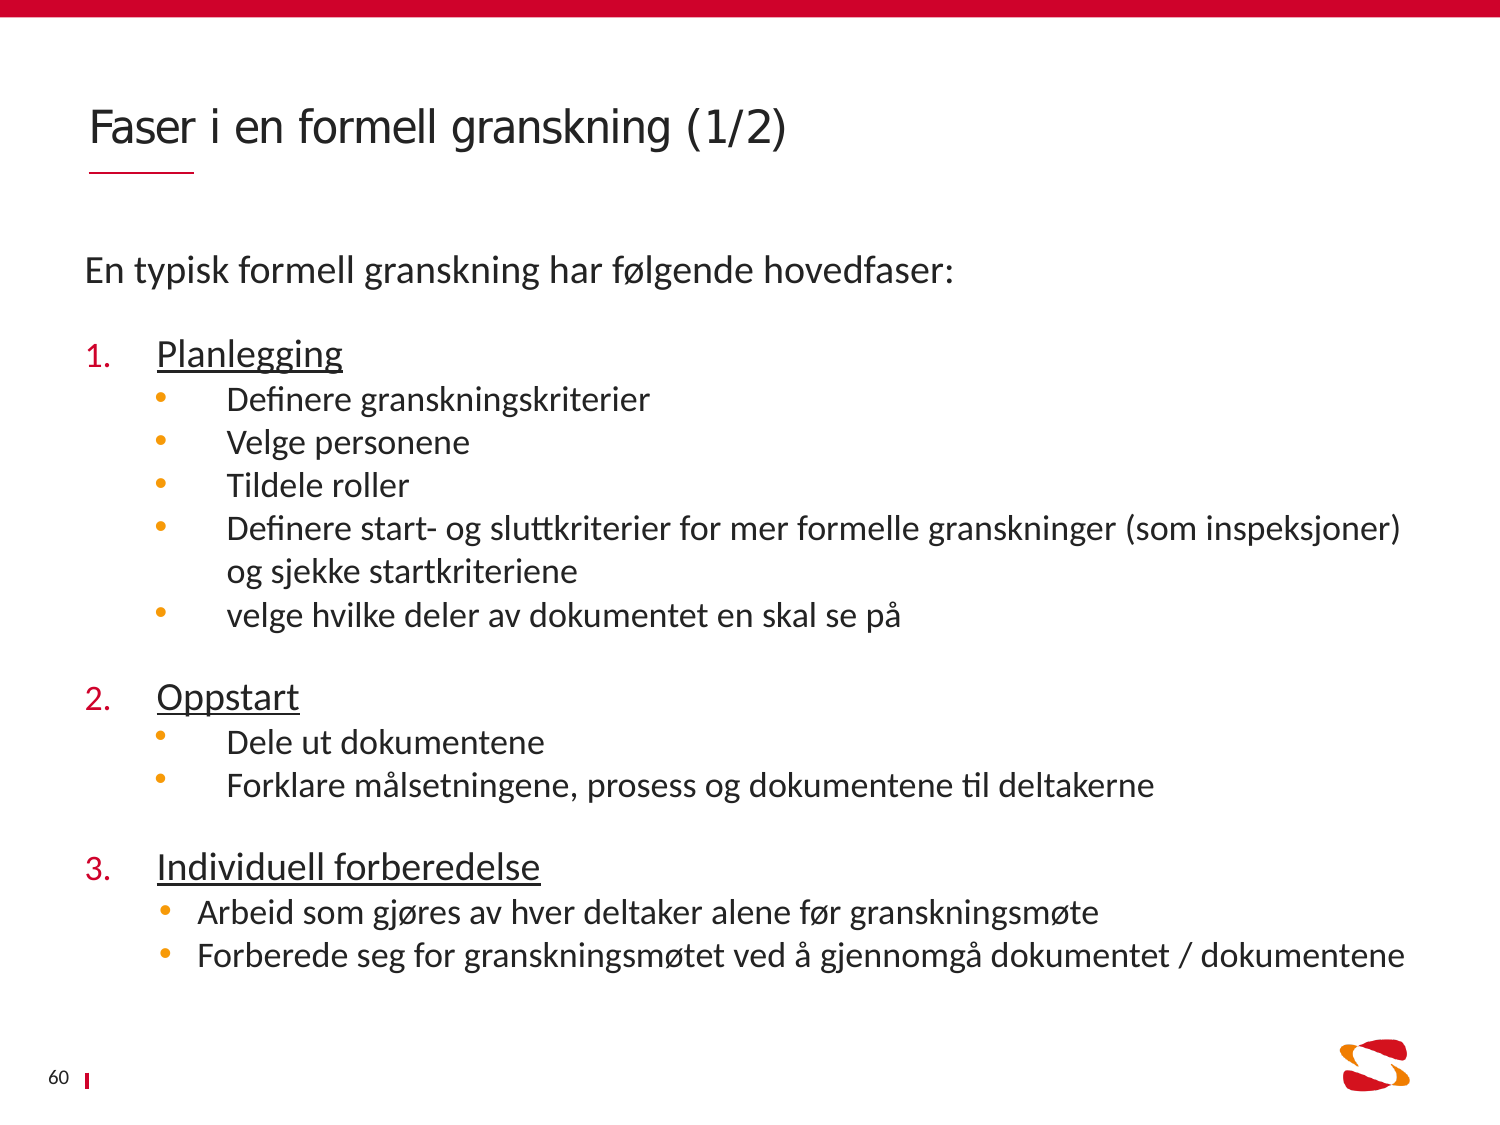

# Faser i en formell granskning (1/2)
En typisk formell granskning har følgende hovedfaser:
Planlegging
Definere granskningskriterier
Velge personene
Tildele roller
Definere start- og sluttkriterier for mer formelle granskninger (som inspeksjoner) og sjekke startkriteriene
velge hvilke deler av dokumentet en skal se på
Oppstart
Dele ut dokumentene
Forklare målsetningene, prosess og dokumentene til deltakerne
Individuell forberedelse
Arbeid som gjøres av hver deltaker alene før granskningsmøte
Forberede seg for granskningsmøtet ved å gjennomgå dokumentet / dokumentene

60